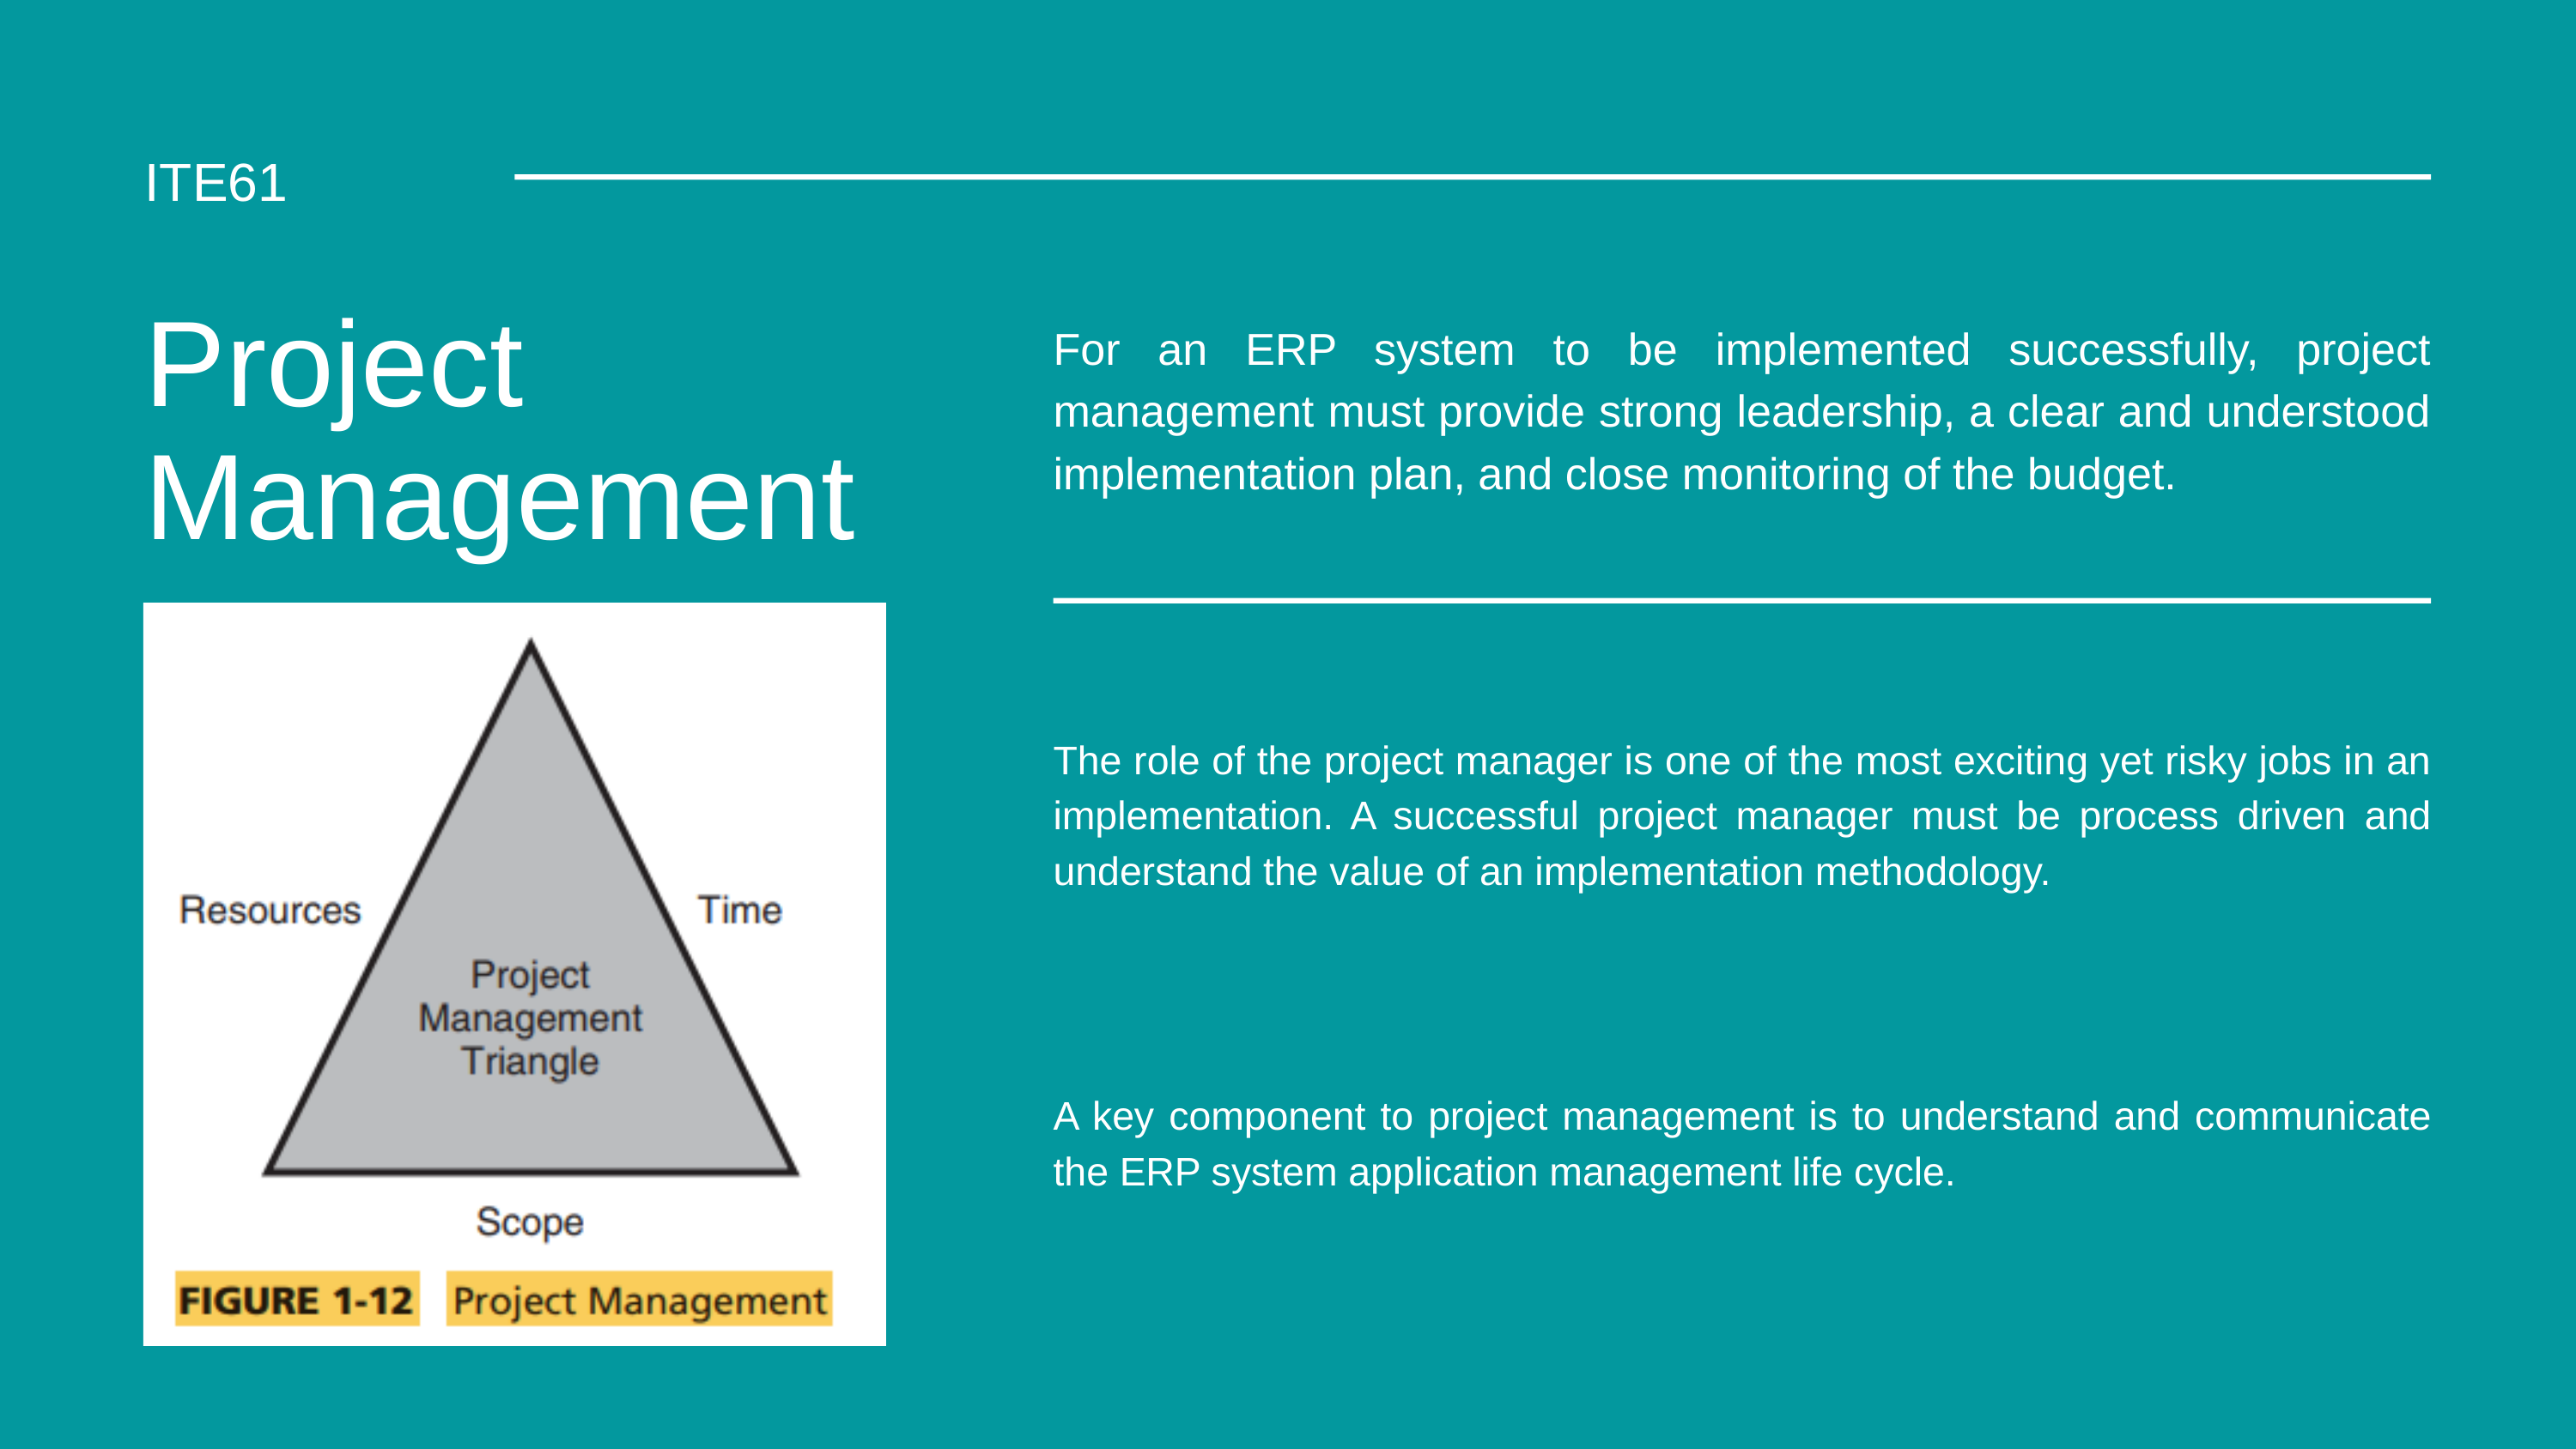

ITE61

Project Management
For an ERP system to be implemented successfully, project management must provide strong leadership, a clear and understood implementation plan, and close monitoring of the budget.

The role of the project manager is one of the most exciting yet risky jobs in an implementation. A successful project manager must be process driven and understand the value of an implementation methodology.
A key component to project management is to understand and communicate the ERP system application management life cycle.